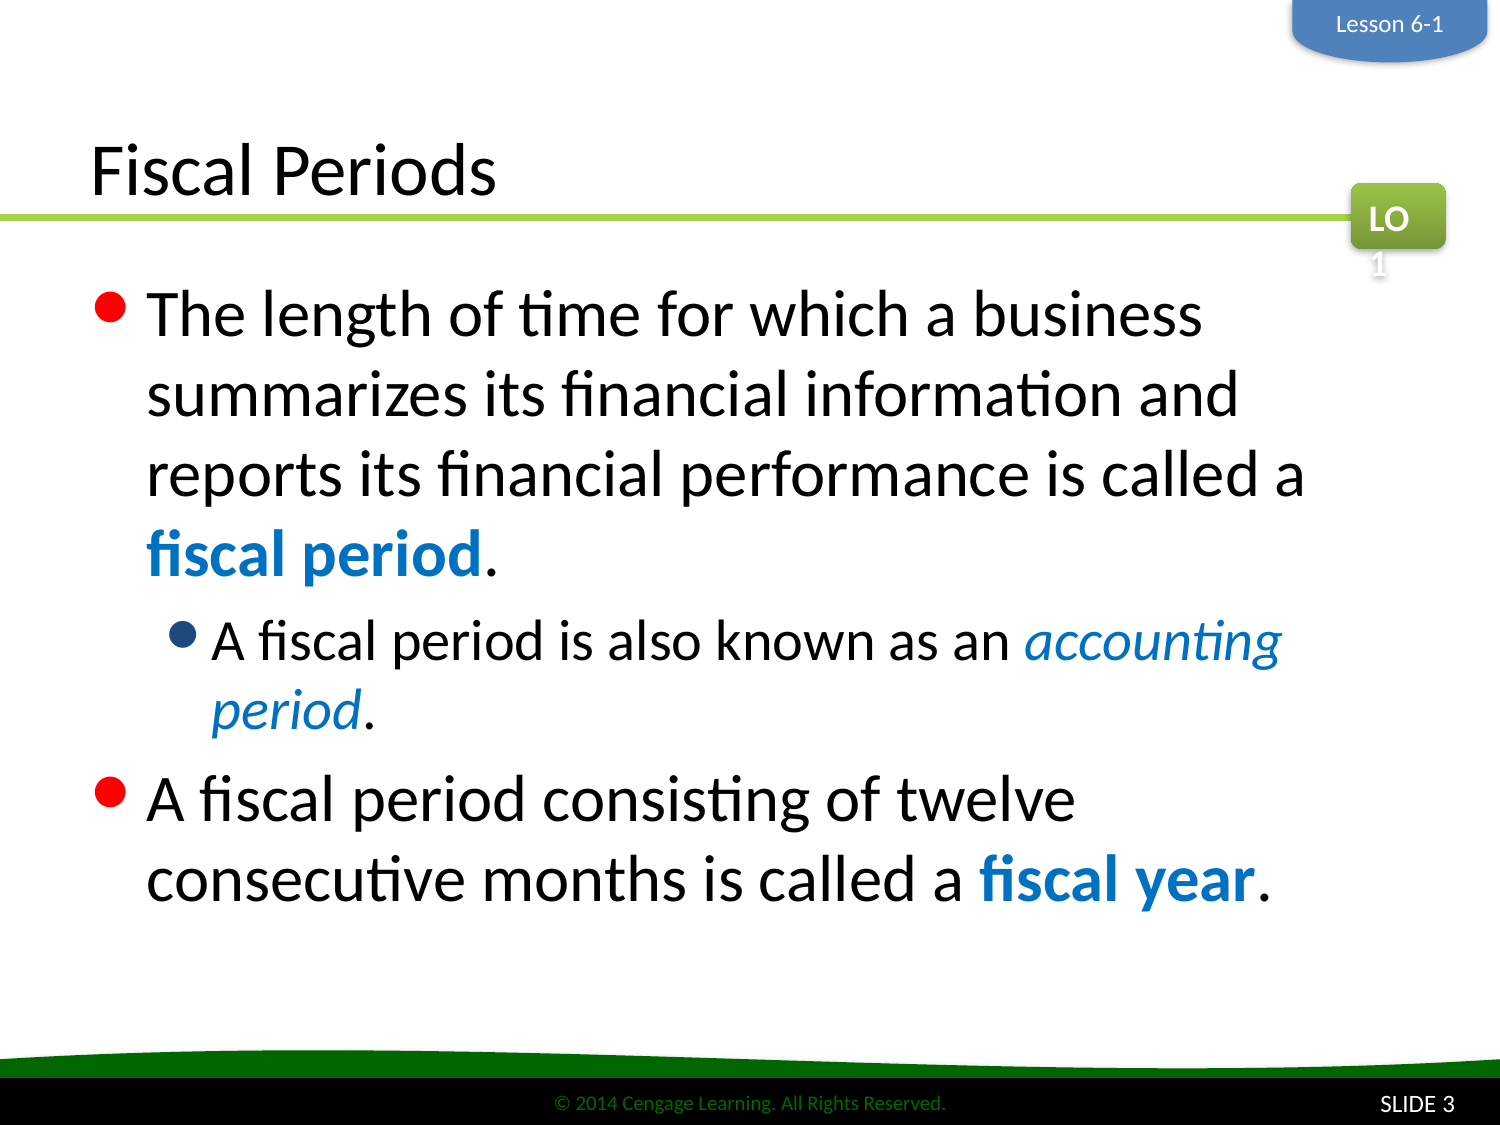

Lesson 6-1

# Fiscal Periods
LO1
The length of time for which a business summarizes its financial information and reports its financial performance is called a fiscal period.
A fiscal period is also known as an accounting period.
A fiscal period consisting of twelve consecutive months is called a fiscal year.
SLIDE 3